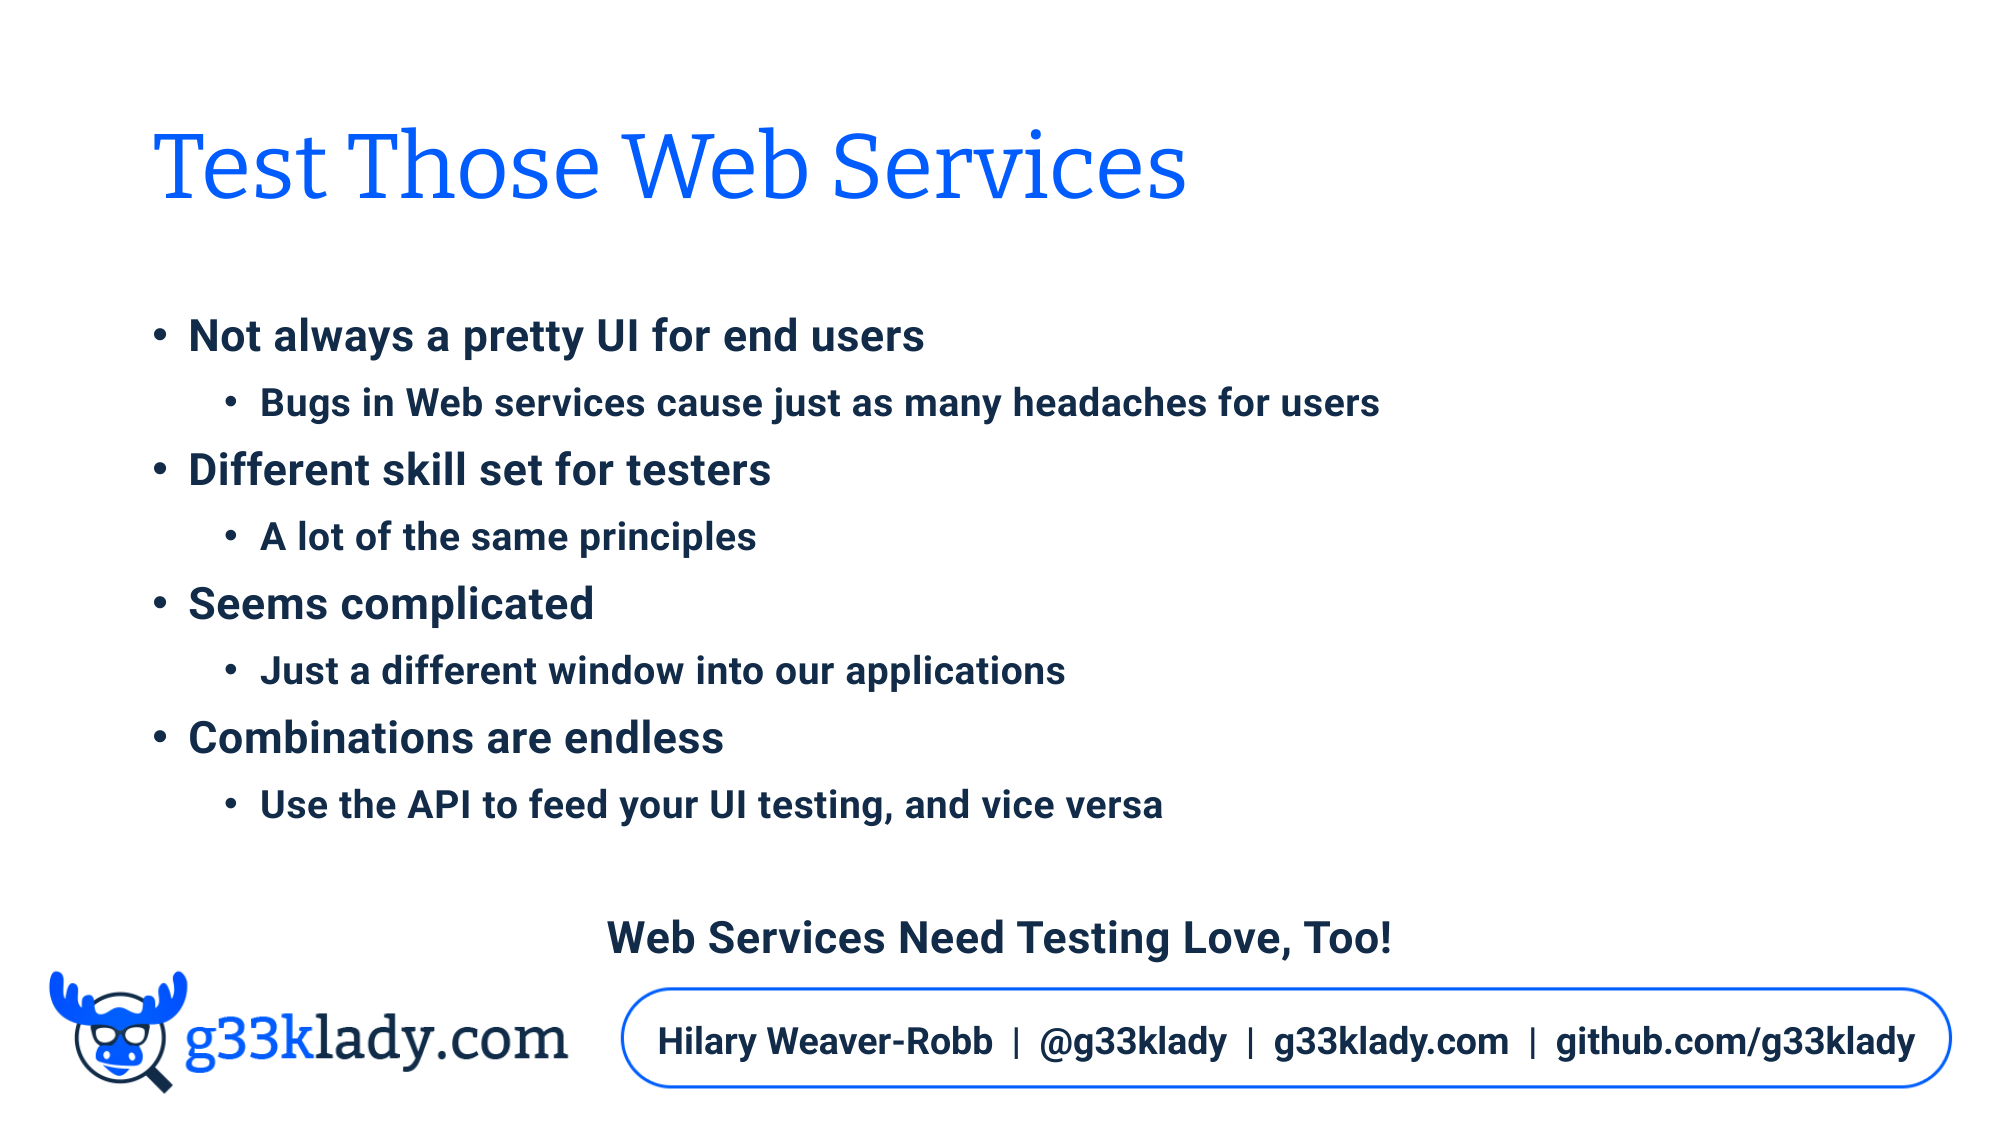

# Test Those Web Services
Not always a pretty UI for end users
Bugs in Web services cause just as many headaches for users
Different skill set for testers
A lot of the same principles
Seems complicated
Just a different window into our applications
Combinations are endless
Use the API to feed your UI testing, and vice versa

Web Services Need Testing Love, Too!

Hilary Weaver-Robb  |  @g33klady  |  g33klady.com  |  github.com/g33klady